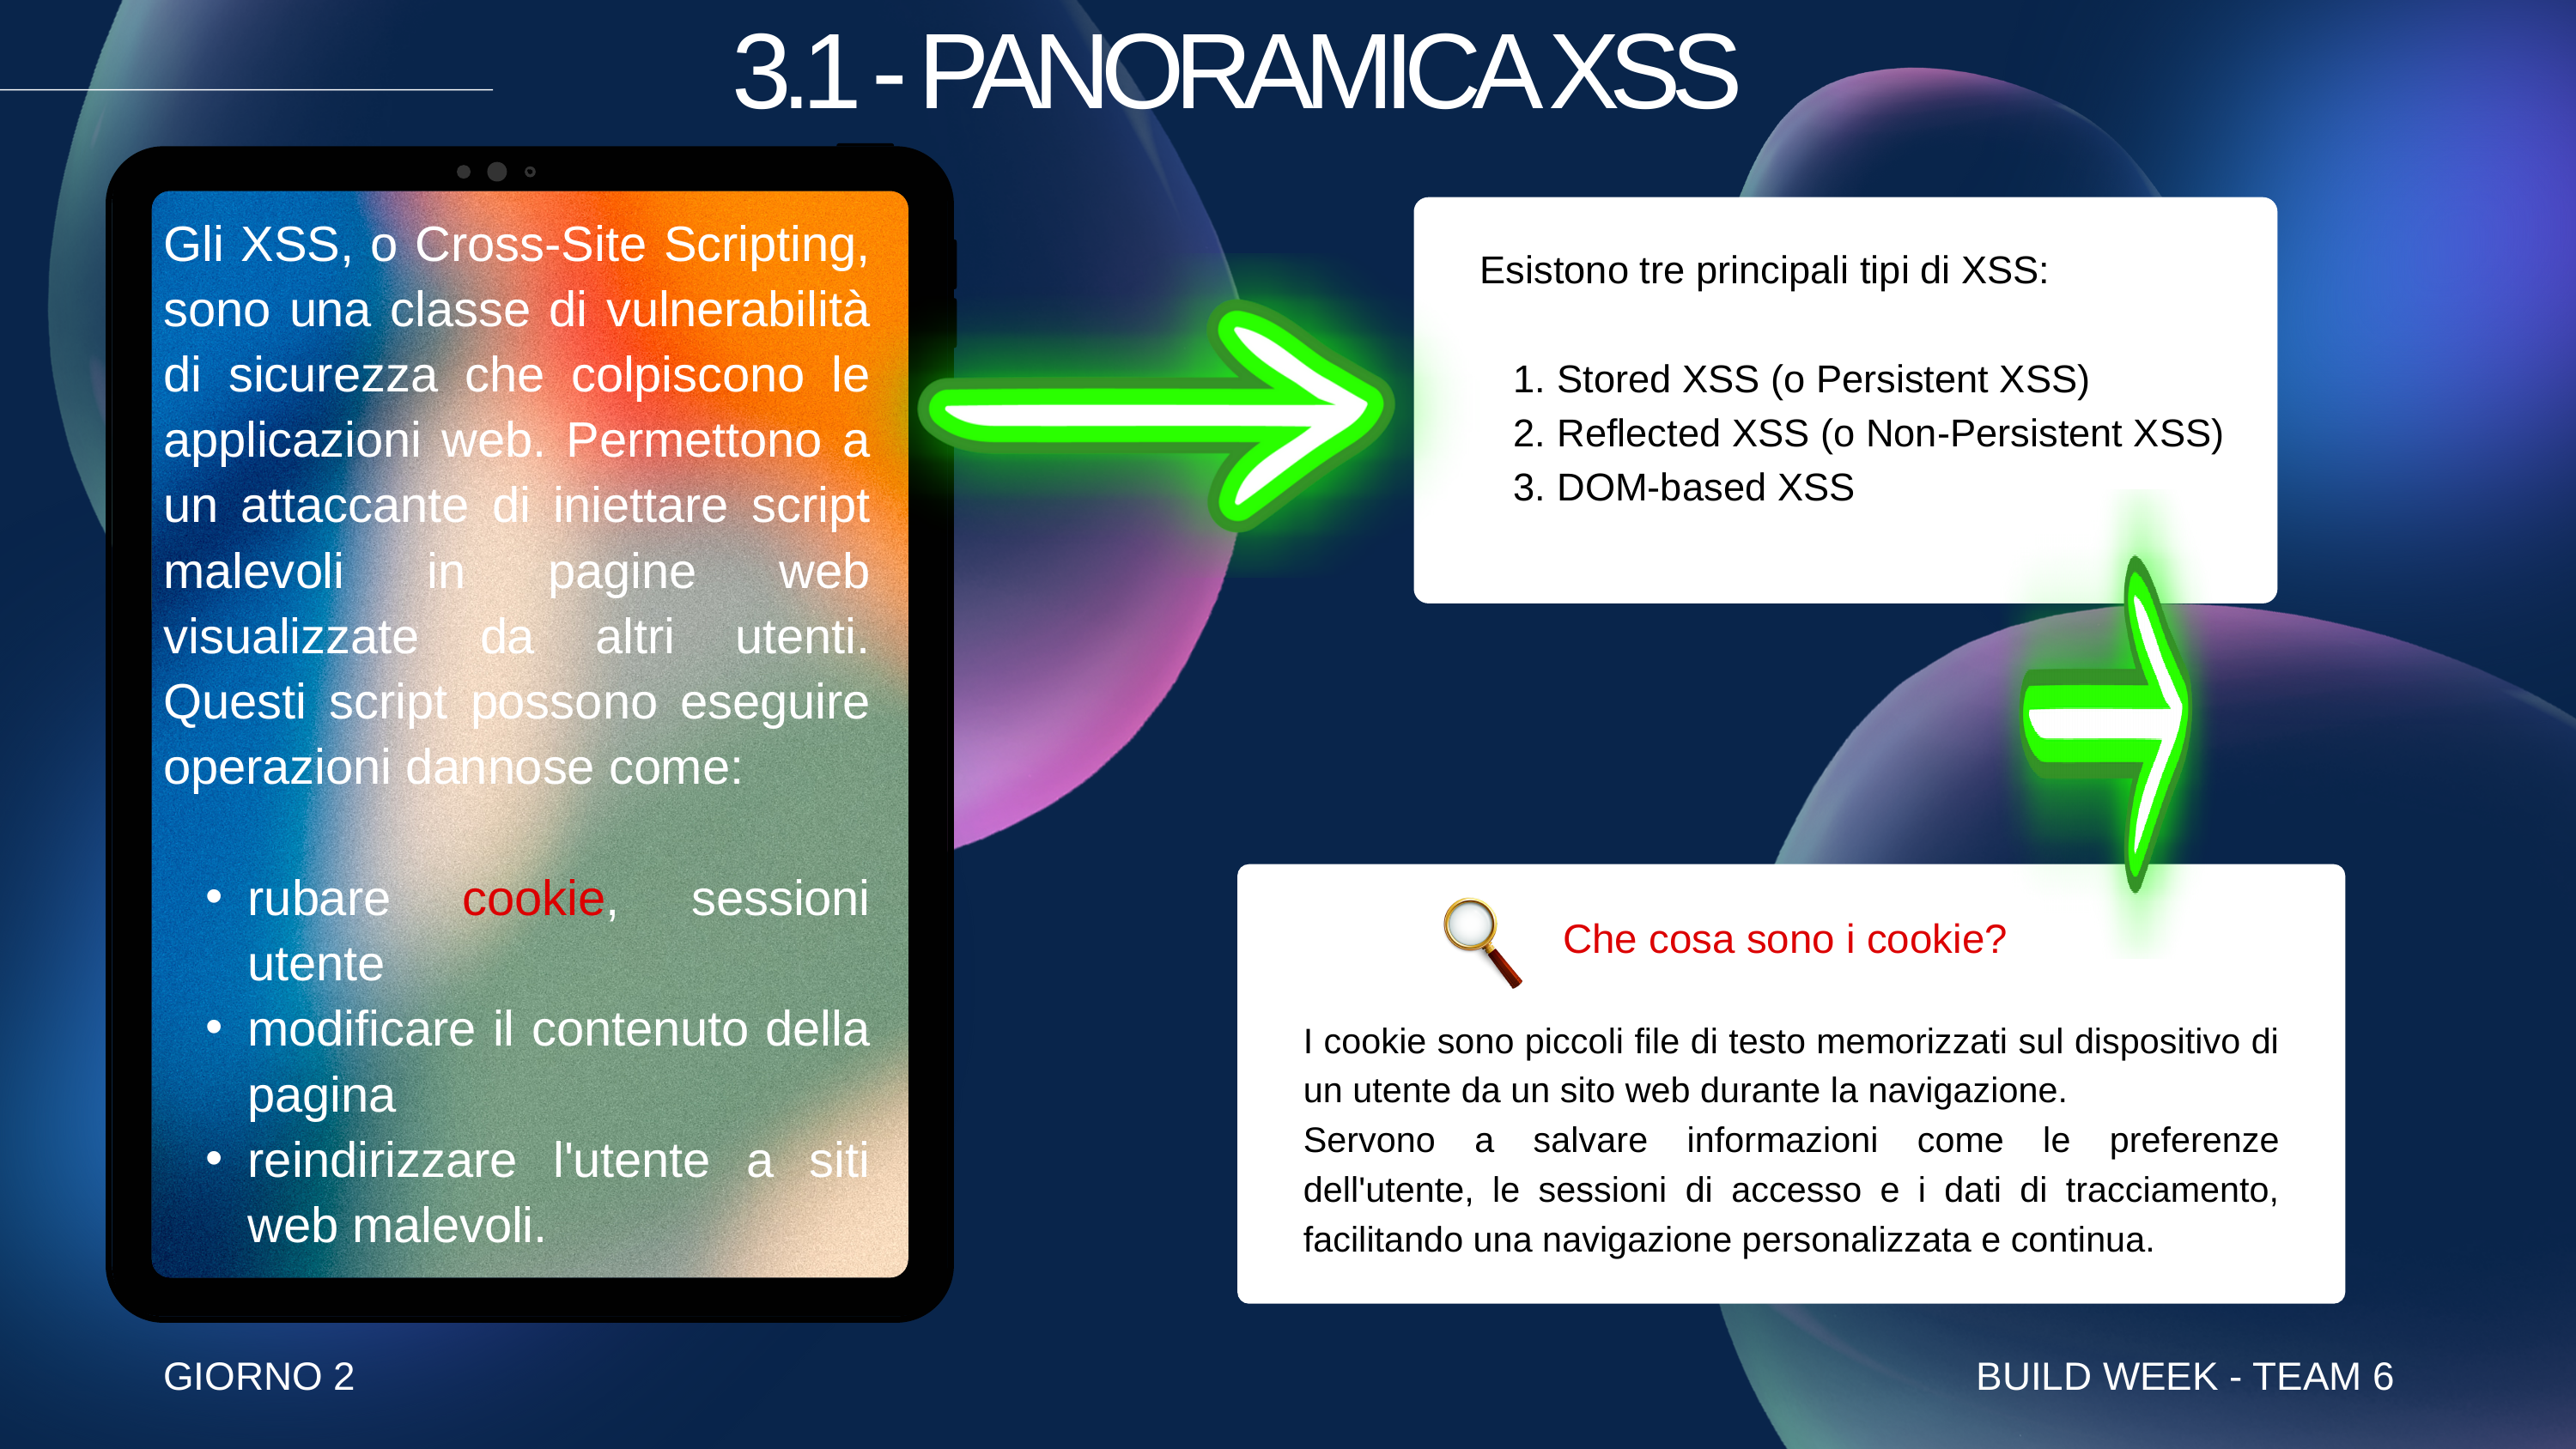

3.1 - PANORAMICA XSS

Esistono tre principali tipi di XSS:

 Stored XSS (o Persistent XSS)
 Reflected XSS (o Non-Persistent XSS)
 DOM-based XSS

Gli XSS, o Cross-Site Scripting, sono una classe di vulnerabilità di sicurezza che colpiscono le applicazioni web. Permettono a un attaccante di iniettare script malevoli in pagine web visualizzate da altri utenti. Questi script possono eseguire operazioni dannose come:

rubare cookie, sessioni utente
modificare il contenuto della pagina
reindirizzare l'utente a siti web malevoli.

Che cosa sono i cookie?

I cookie sono piccoli file di testo memorizzati sul dispositivo di un utente da un sito web durante la navigazione.
Servono a salvare informazioni come le preferenze dell'utente, le sessioni di accesso e i dati di tracciamento, facilitando una navigazione personalizzata e continua.

GIORNO 2
BUILD WEEK - TEAM 6